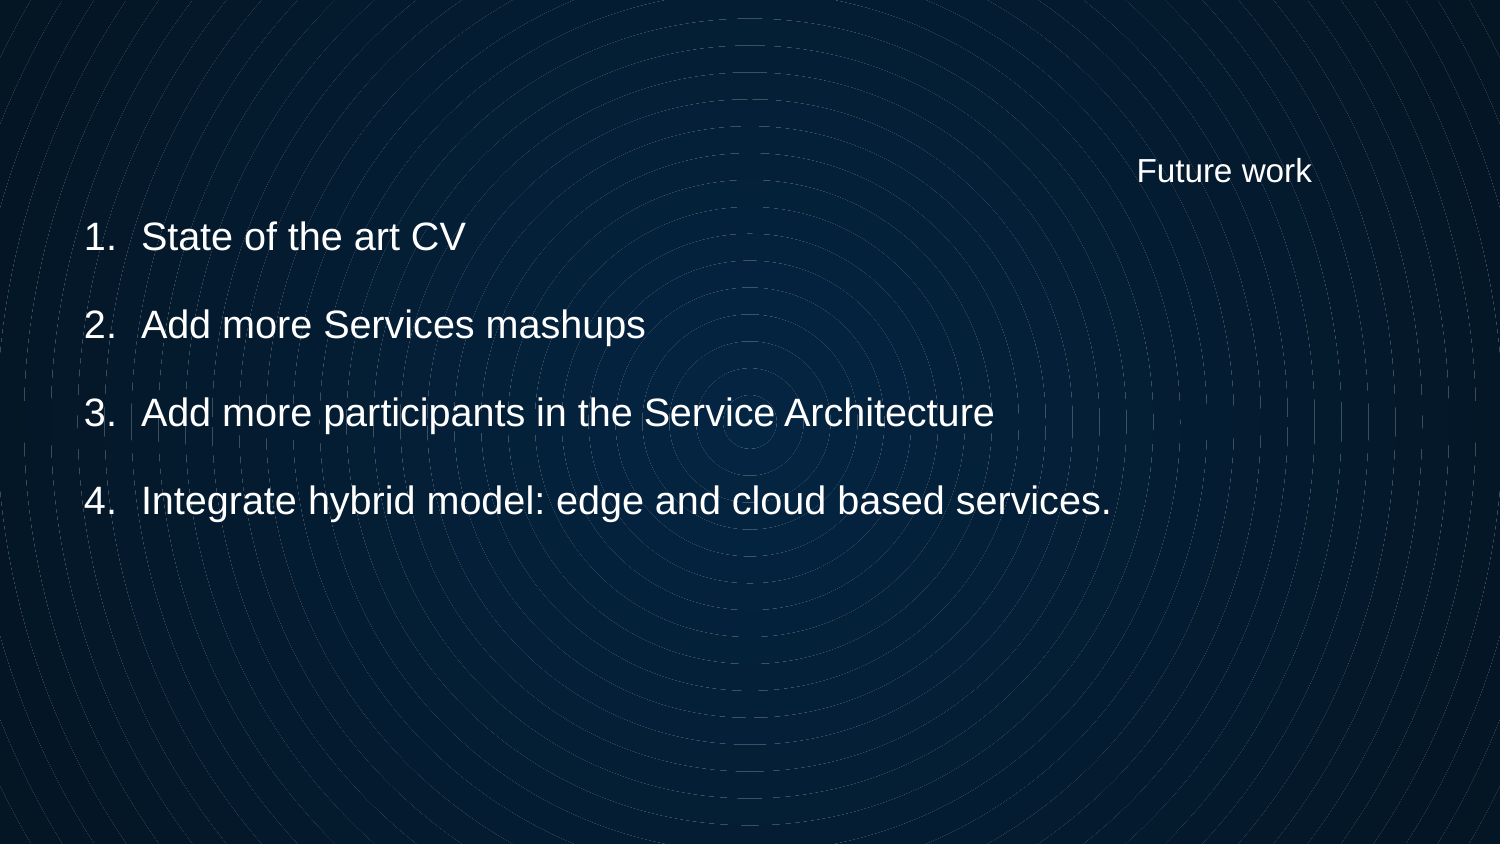

Future work
State of the art CV
Add more Services mashups
Add more participants in the Service Architecture
Integrate hybrid model: edge and cloud based services.